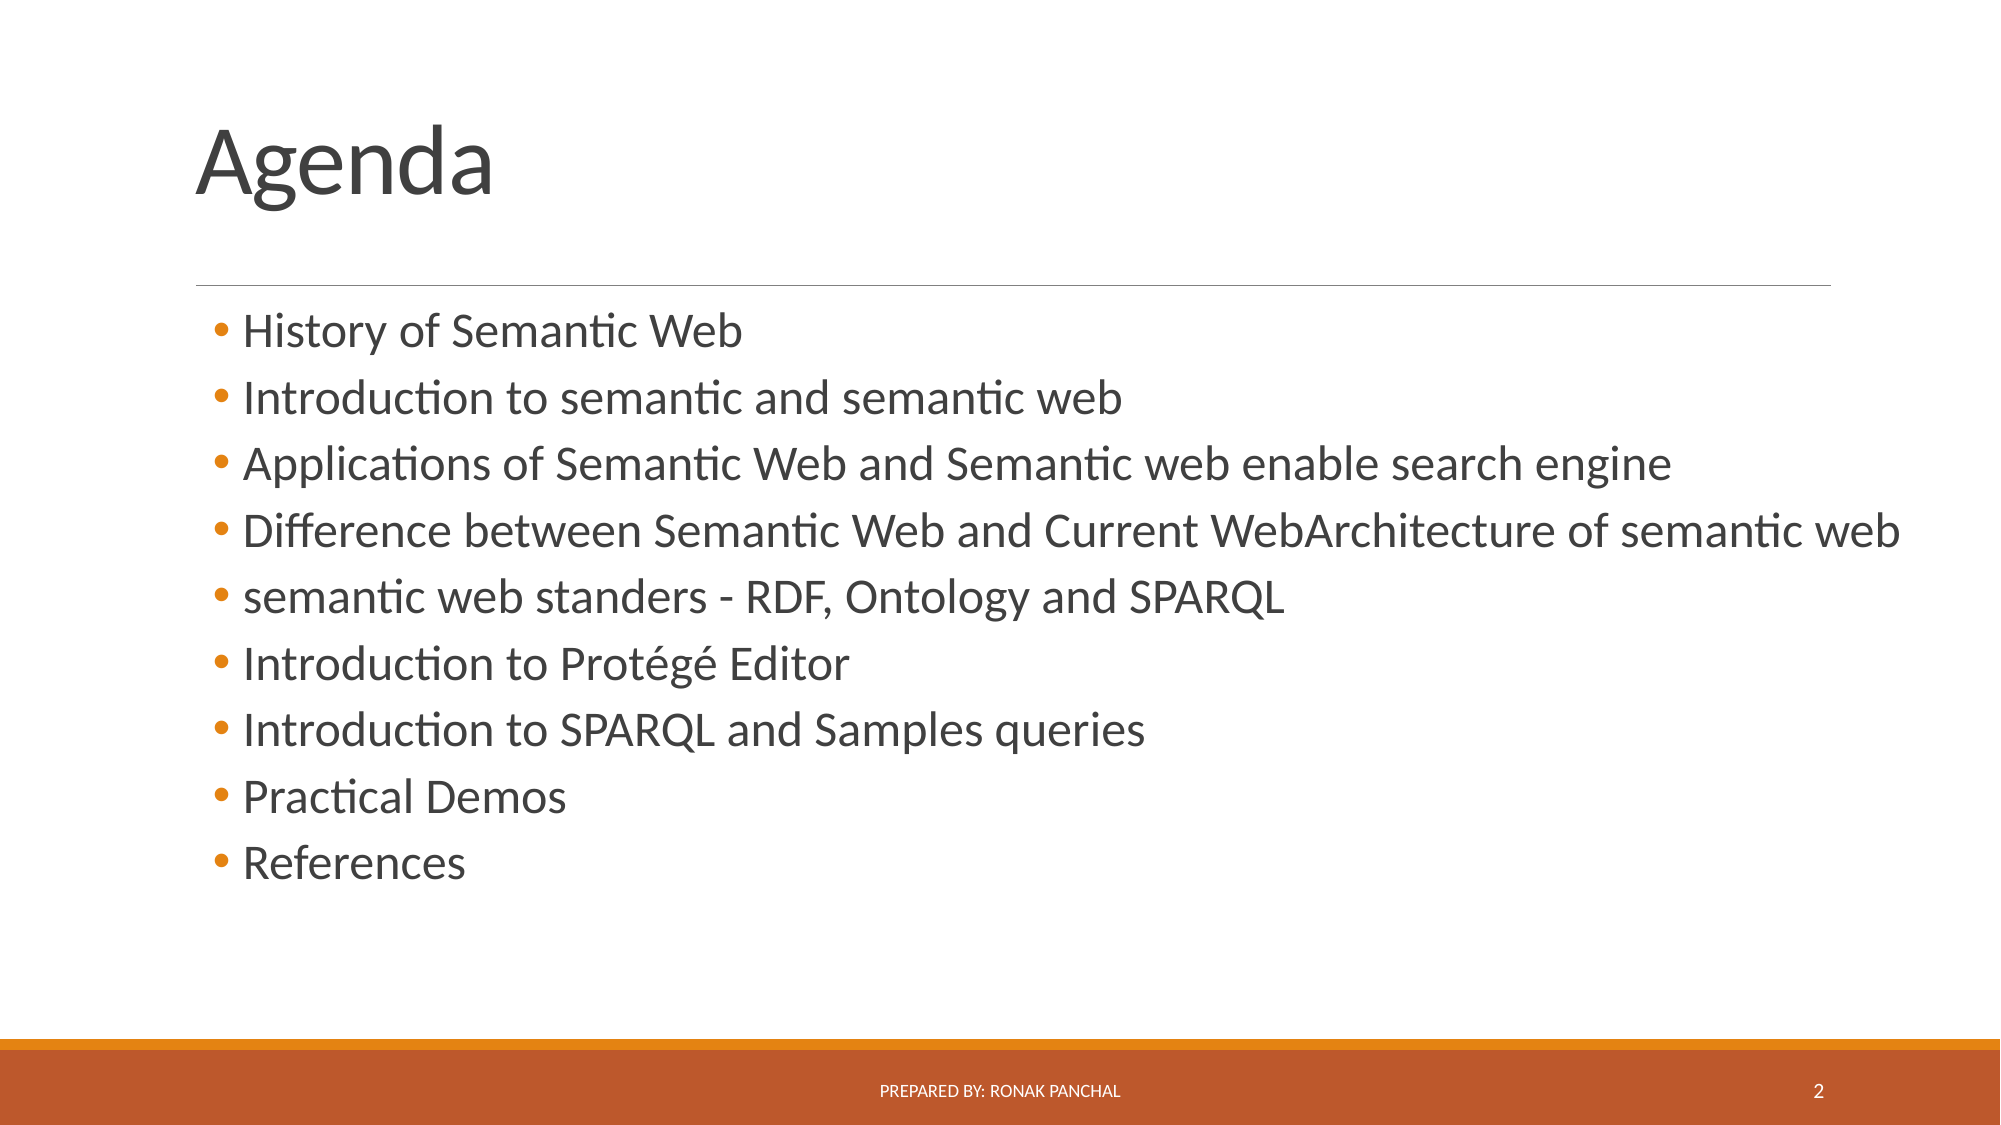

# Agenda
History of Semantic Web
Introduction to semantic and semantic web
Applications of Semantic Web and Semantic web enable search engine
Difference between Semantic Web and Current WebArchitecture of semantic web
semantic web standers - RDF, Ontology and SPARQL
Introduction to Protégé Editor
Introduction to SPARQL and Samples queries
Practical Demos
References

Prepared By: Ronak Panchal
2